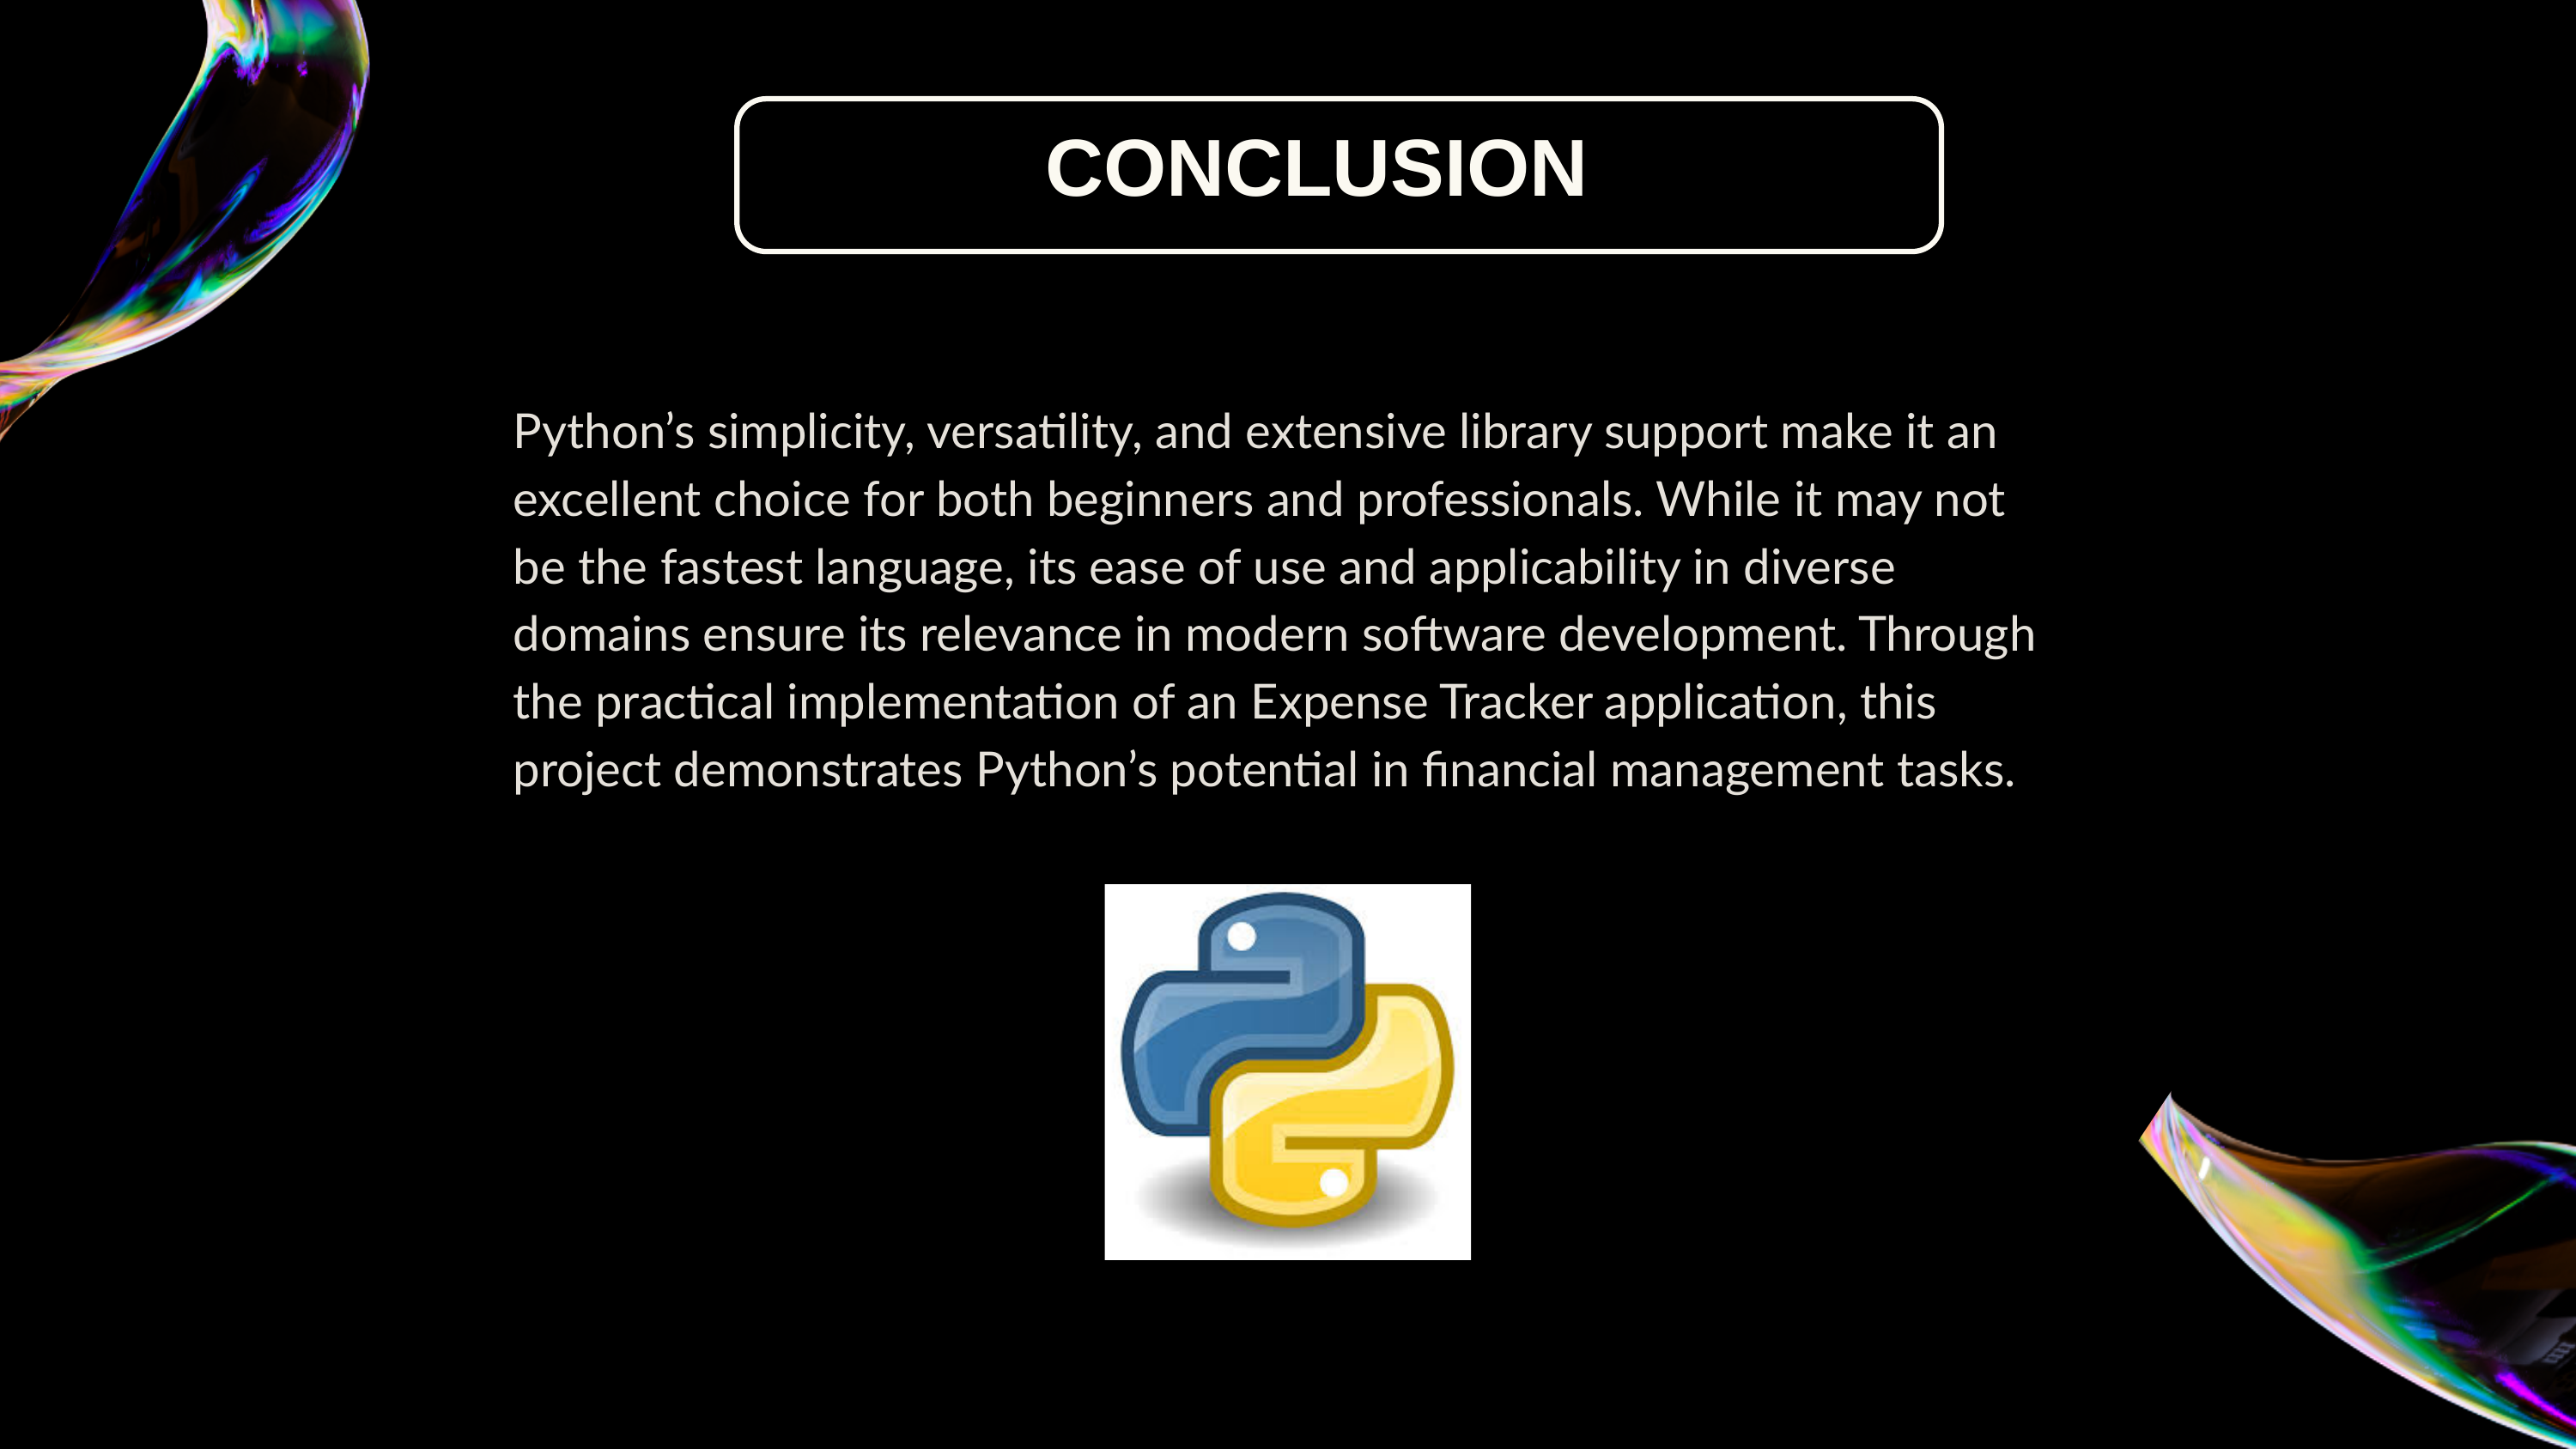

CONCLUSION

Python’s simplicity, versatility, and extensive library support make it an excellent choice for both beginners and professionals. While it may not be the fastest language, its ease of use and applicability in diverse domains ensure its relevance in modern software development. Through the practical implementation of an Expense Tracker application, this project demonstrates Python’s potential in financial management tasks.